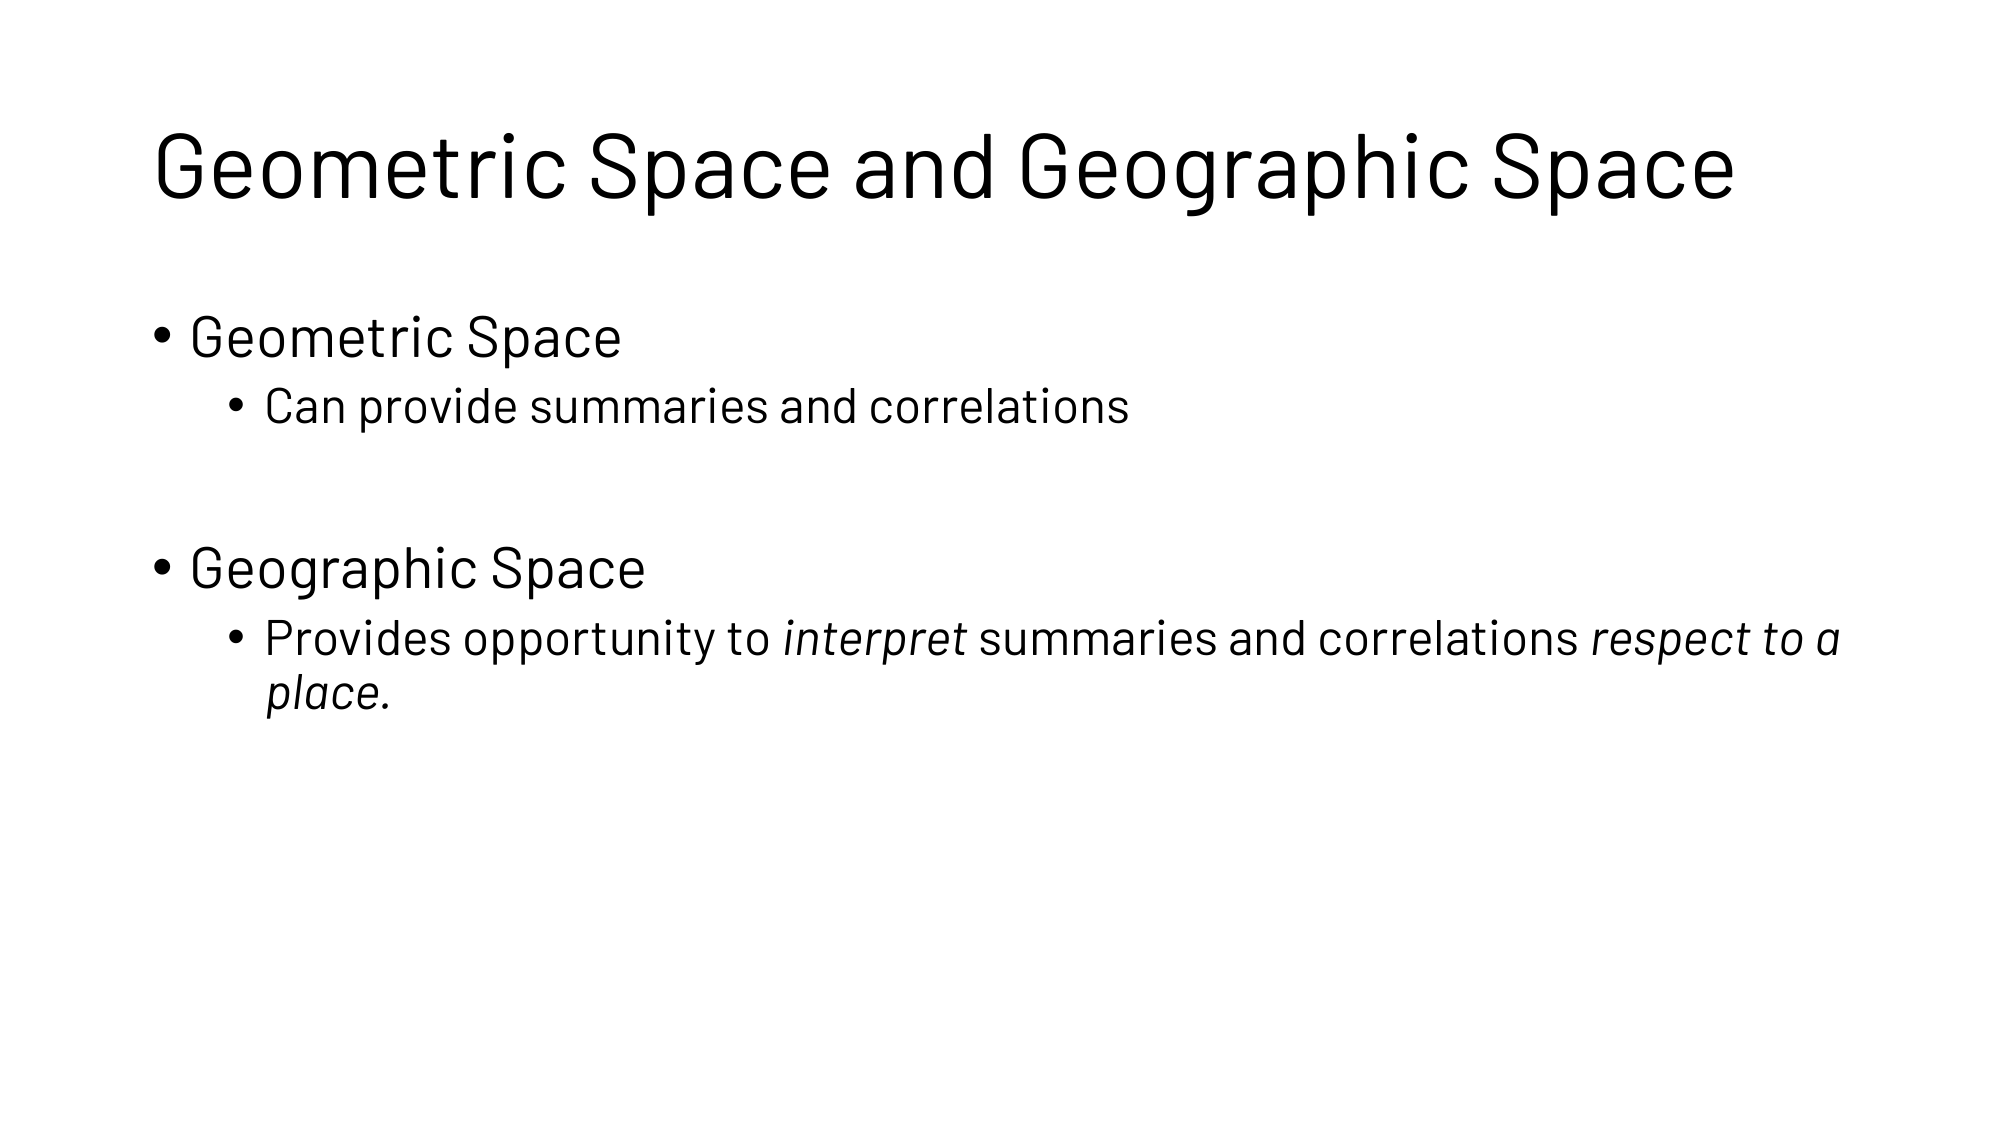

# Geometric Space and Geographic Space
Geometric Space
Can provide summaries and correlations

Geographic Space
Provides opportunity to interpret summaries and correlations respect to a place.